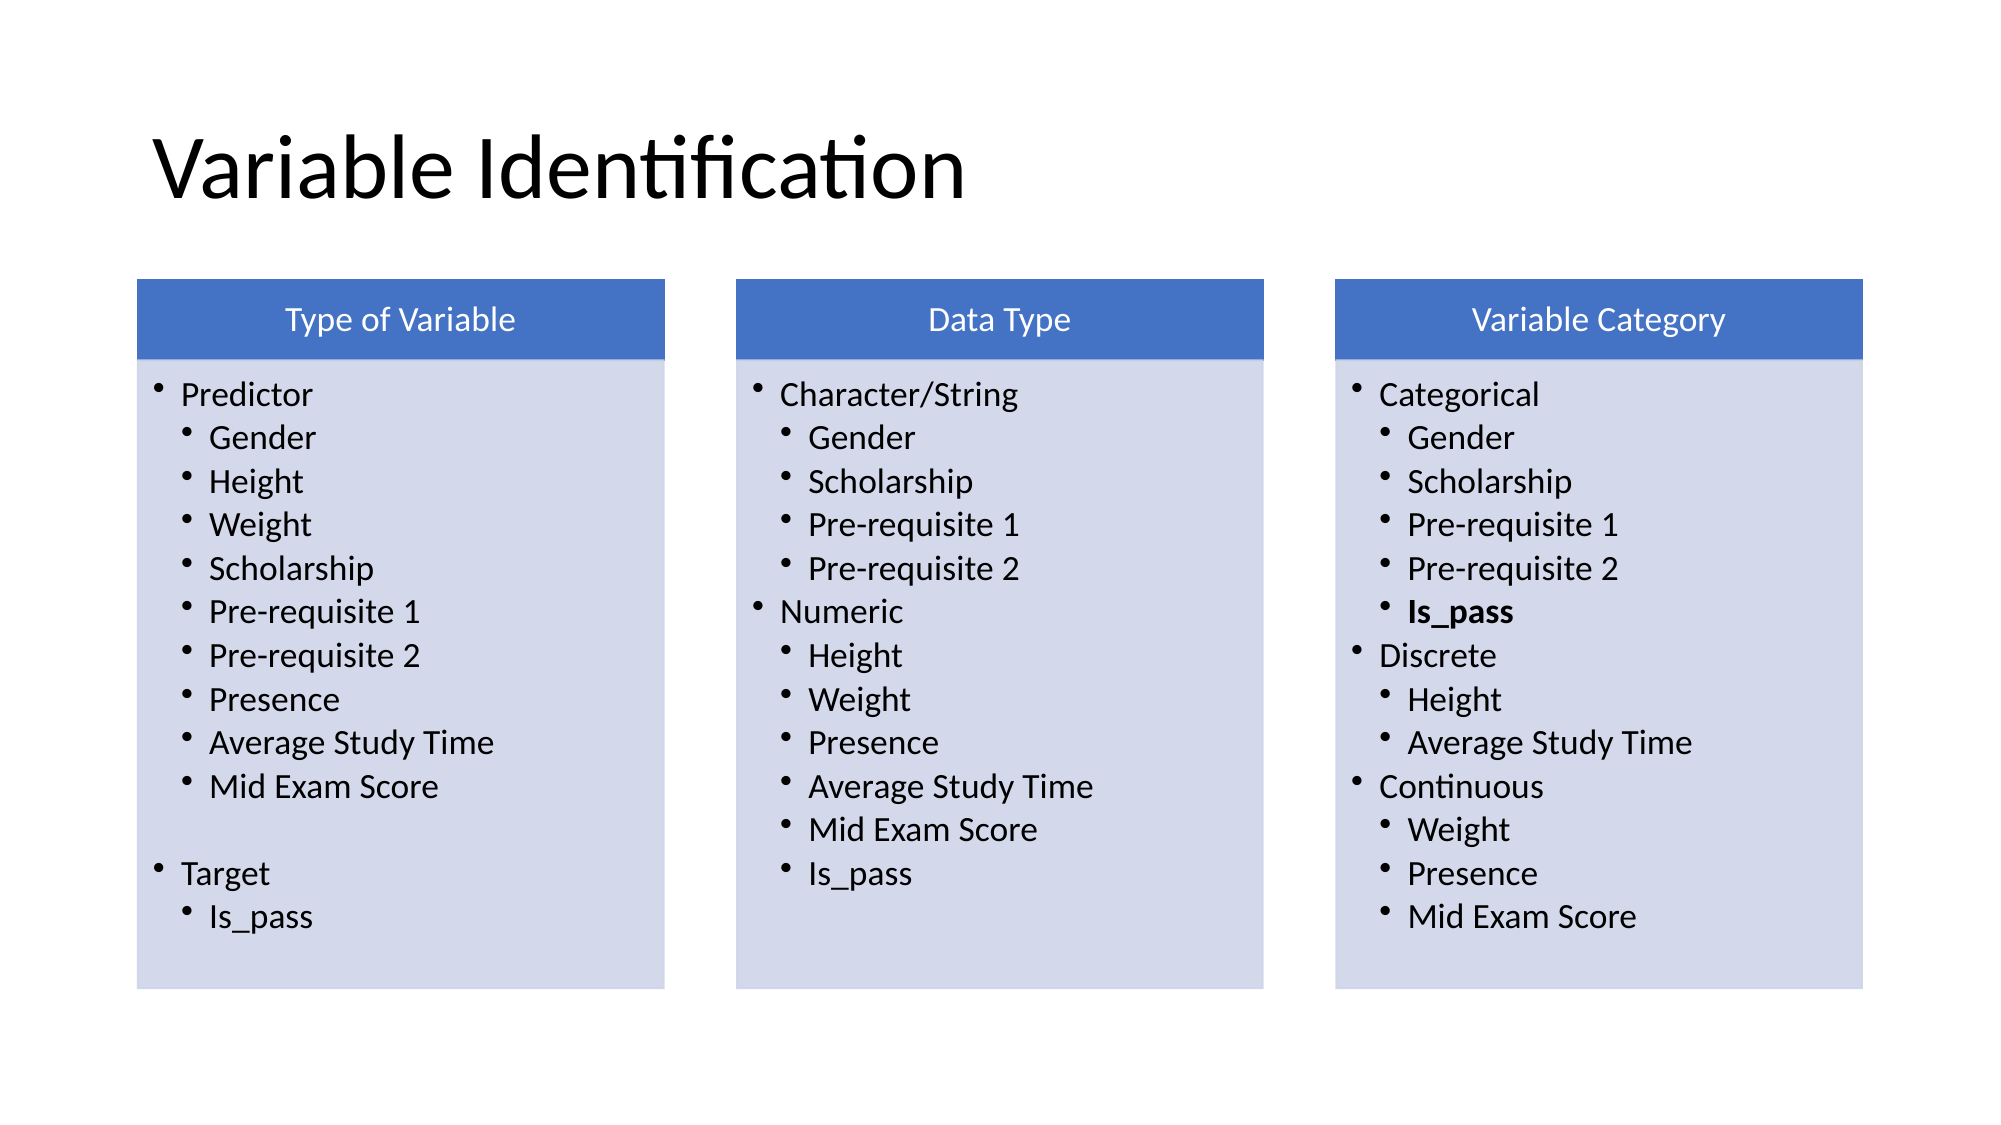

# Variable Identification
Type of Variable
Predictor
Gender
Height
Weight
Scholarship
Pre-requisite 1
Pre-requisite 2
Presence
Average Study Time
Mid Exam Score

Target
Is_pass
Data Type
Character/String
Gender
Scholarship
Pre-requisite 1
Pre-requisite 2
Numeric
Height
Weight
Presence
Average Study Time
Mid Exam Score
Is_pass
Variable Category
Categorical
Gender
Scholarship
Pre-requisite 1
Pre-requisite 2
Is_pass
Discrete
Height
Average Study Time
Continuous
Weight
Presence
Mid Exam Score